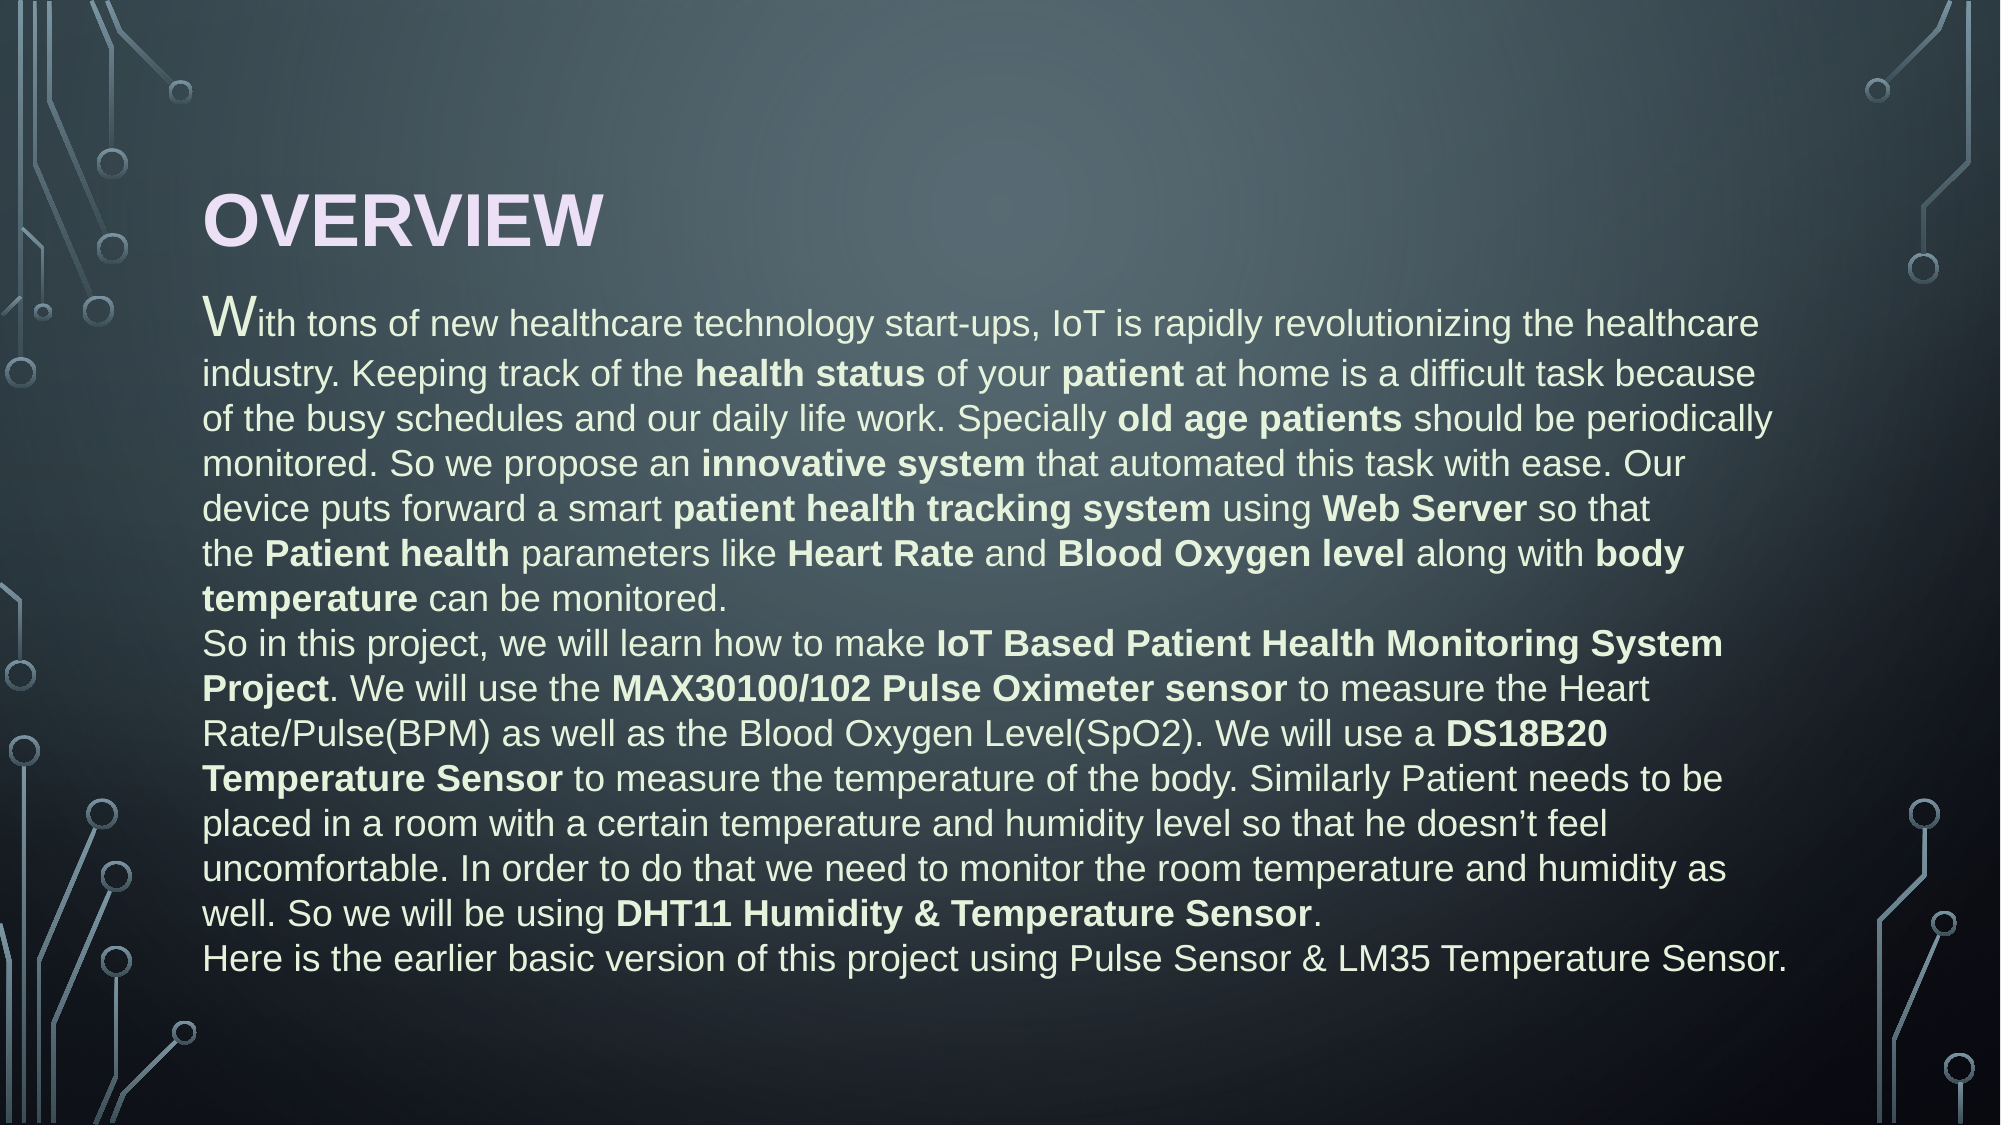

# OvervieW
With tons of new healthcare technology start-ups, IoT is rapidly revolutionizing the healthcare industry. Keeping track of the health status of your patient at home is a difficult task because of the busy schedules and our daily life work. Specially old age patients should be periodically monitored. So we propose an innovative system that automated this task with ease. Our device puts forward a smart patient health tracking system using Web Server so that the Patient health parameters like Heart Rate and Blood Oxygen level along with body temperature can be monitored.
So in this project, we will learn how to make IoT Based Patient Health Monitoring System Project. We will use the MAX30100/102 Pulse Oximeter sensor to measure the Heart Rate/Pulse(BPM) as well as the Blood Oxygen Level(SpO2). We will use a DS18B20 Temperature Sensor to measure the temperature of the body. Similarly Patient needs to be placed in a room with a certain temperature and humidity level so that he doesn’t feel uncomfortable. In order to do that we need to monitor the room temperature and humidity as well. So we will be using DHT11 Humidity & Temperature Sensor.
Here is the earlier basic version of this project using Pulse Sensor & LM35 Temperature Sensor.